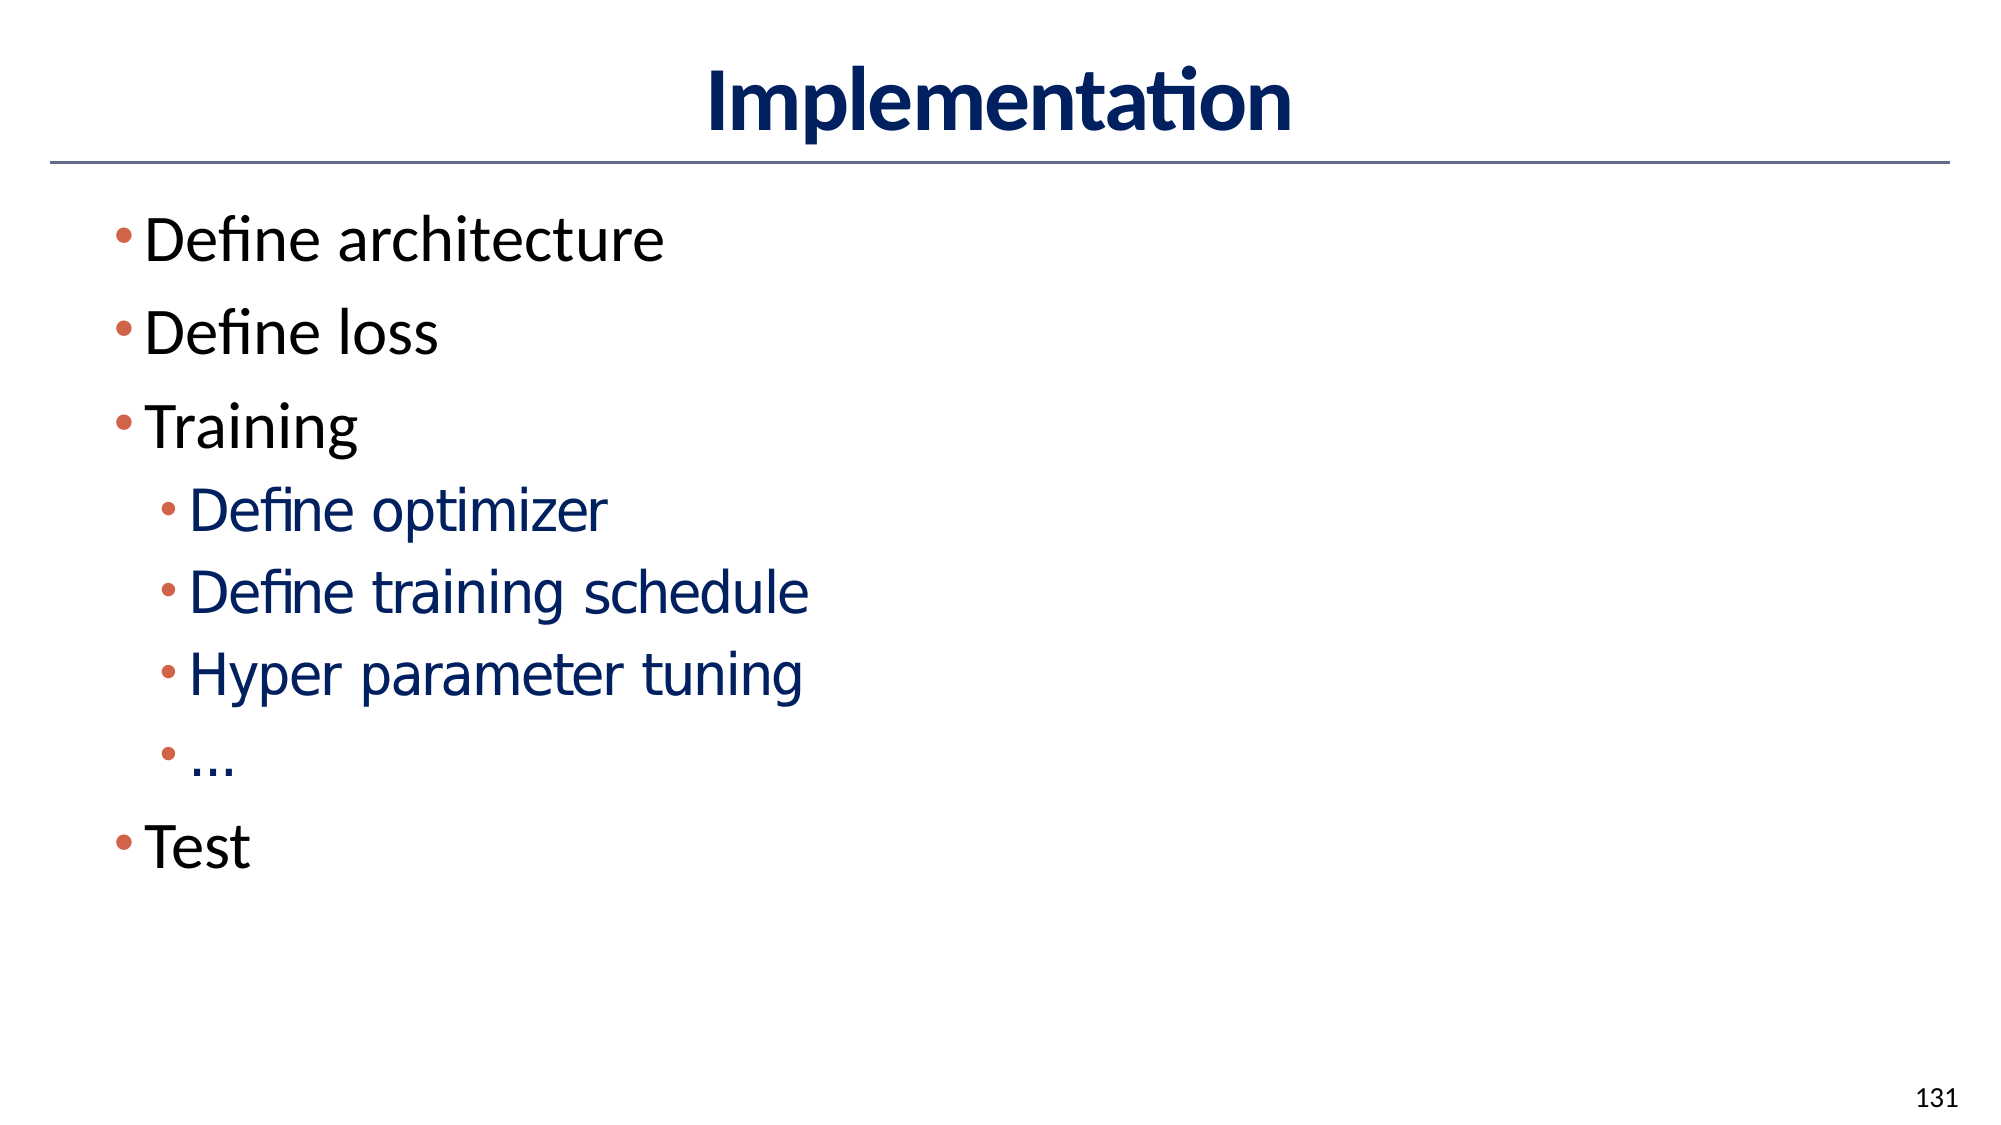

# Implementation
Define architecture
Define loss
Training
Define optimizer
Define training schedule
Hyper parameter tuning
…
Test
131